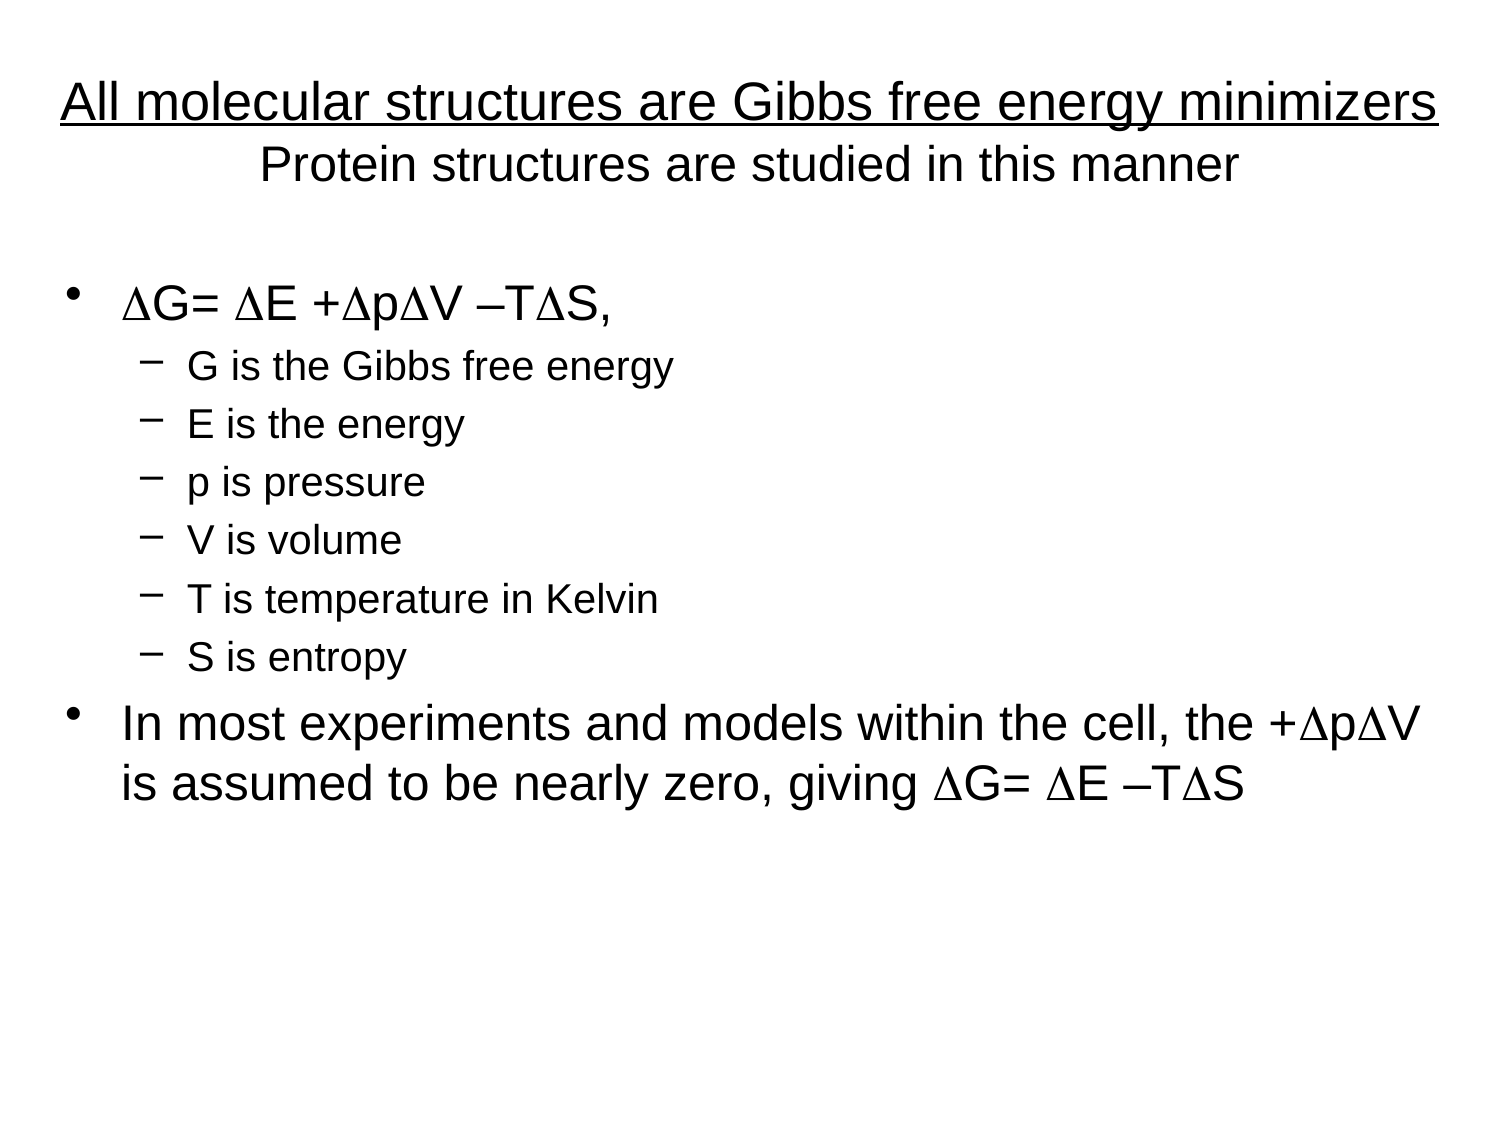

# All molecular structures are Gibbs free energy minimizers Protein structures are studied in this manner
ΔG= ΔE +ΔpΔV –TΔS,
G is the Gibbs free energy
E is the energy
p is pressure
V is volume
T is temperature in Kelvin
S is entropy
In most experiments and models within the cell, the +ΔpΔV is assumed to be nearly zero, giving ΔG= ΔE –TΔS